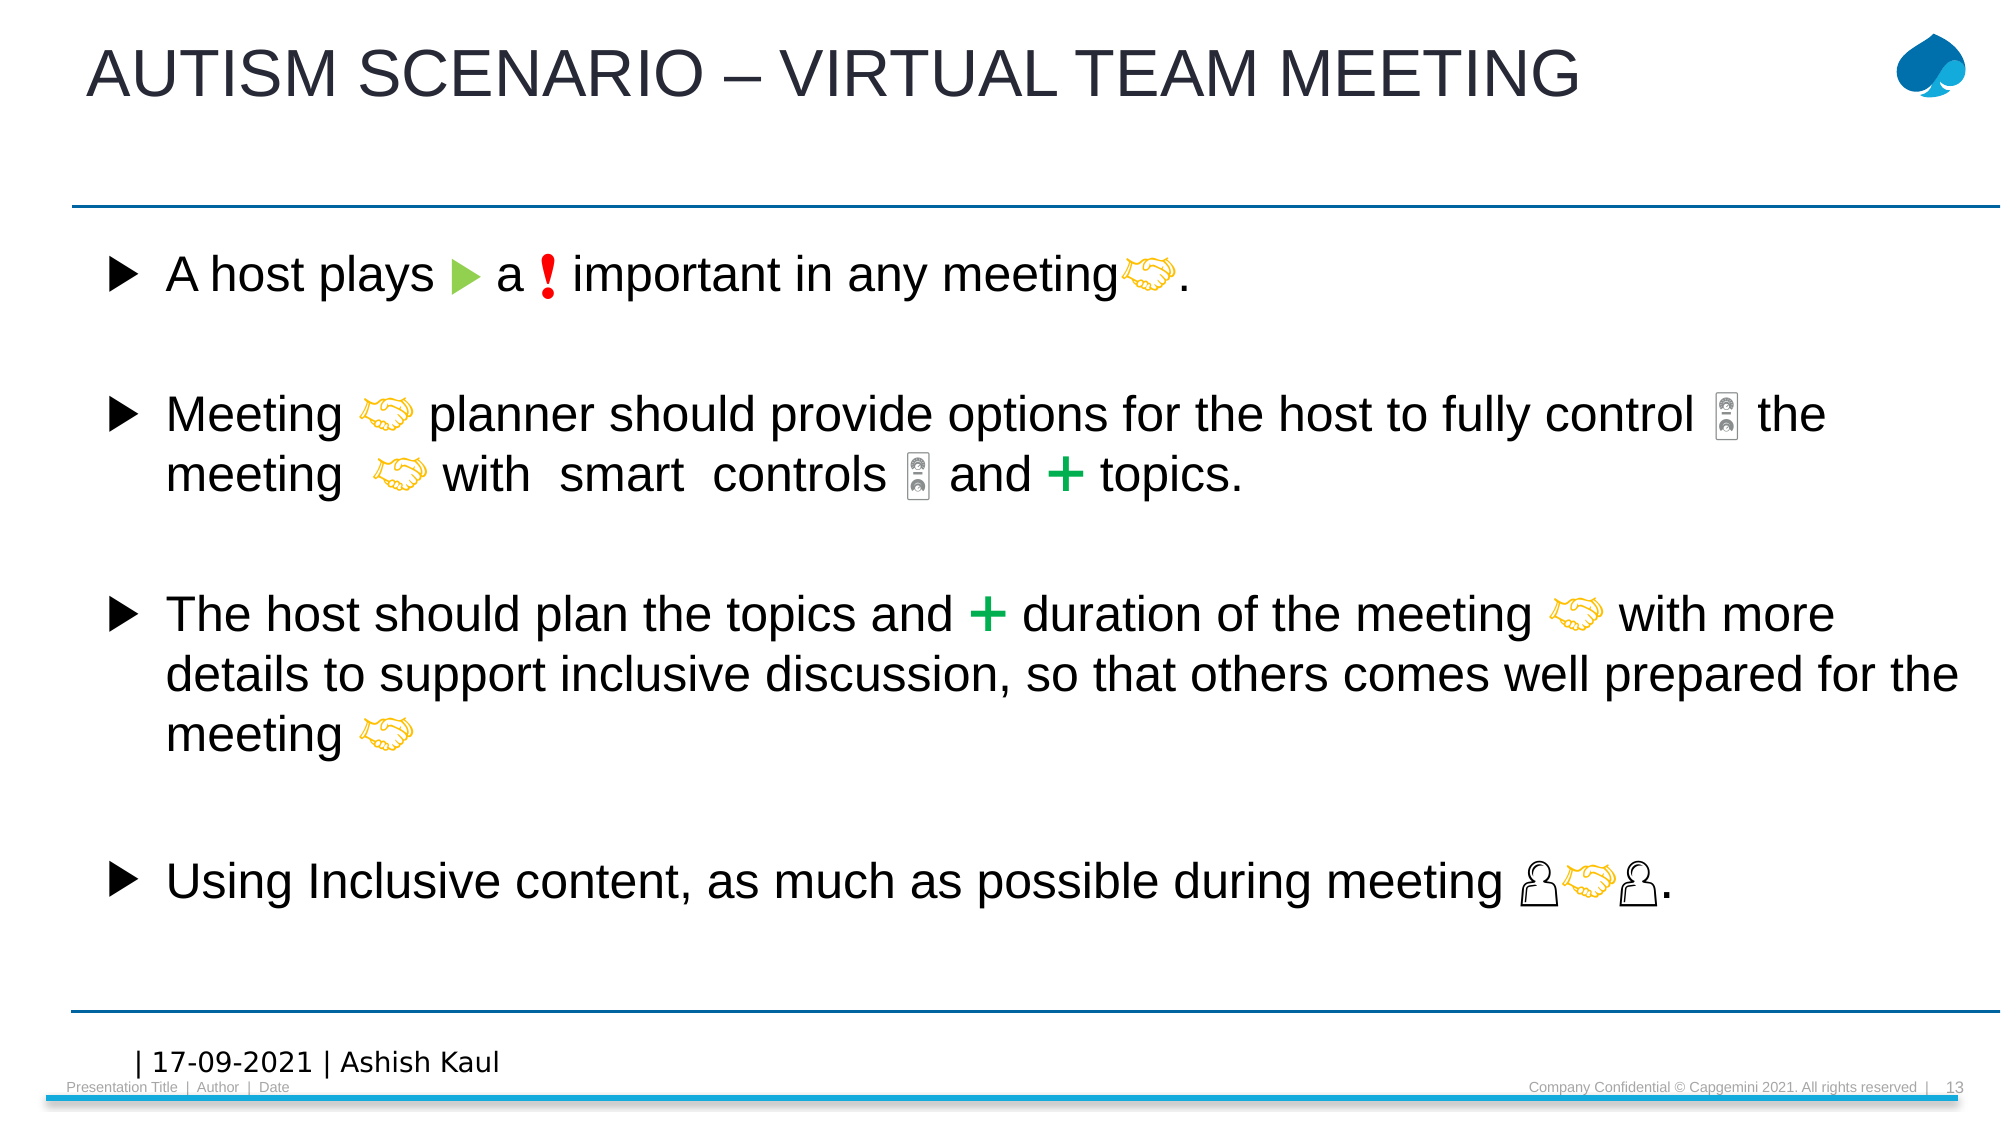

# Autism Scenario – Virtual Team Meeting
A host plays ▶️ a ❗️ important in any meeting🤝.

Meeting 🤝 planner should provide options for the host to fully control 🎛️ the meeting  🤝 with  smart  controls 🎛️ and ➕ topics.

The host should plan the topics and ➕ duration of the meeting 🤝 with more details to support inclusive discussion, so that others comes well prepared for the meeting 🤝

Using Inclusive content, as much as possible during meeting 👤🤝👤.